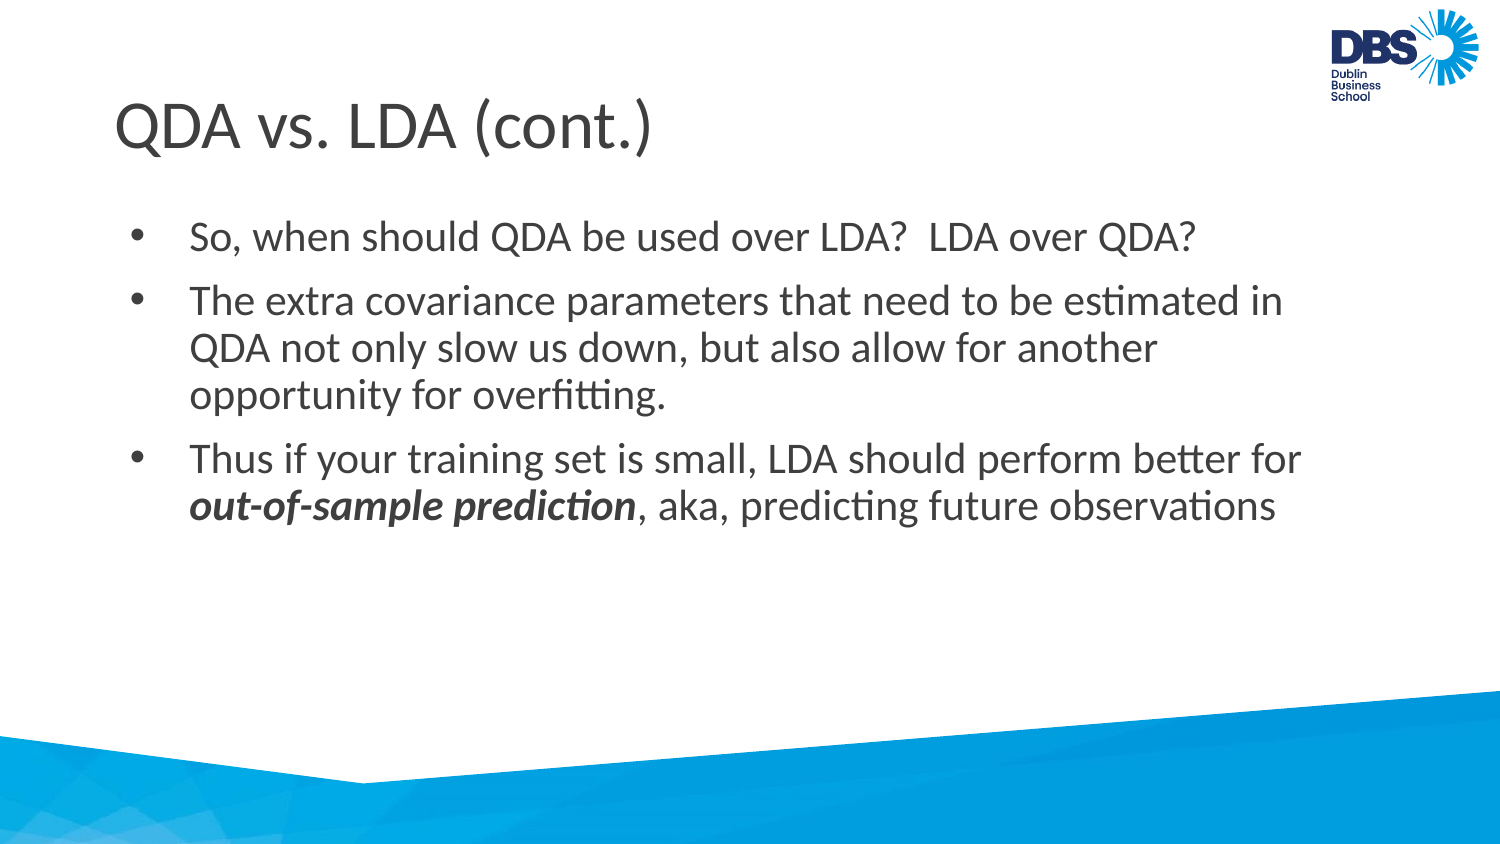

# QDA vs. LDA (cont.)
So, when should QDA be used over LDA?  LDA over QDA?
The extra covariance parameters that need to be estimated in QDA not only slow us down, but also allow for another opportunity for overfitting.
Thus if your training set is small, LDA should perform better for out-of-sample prediction, aka, predicting future observations